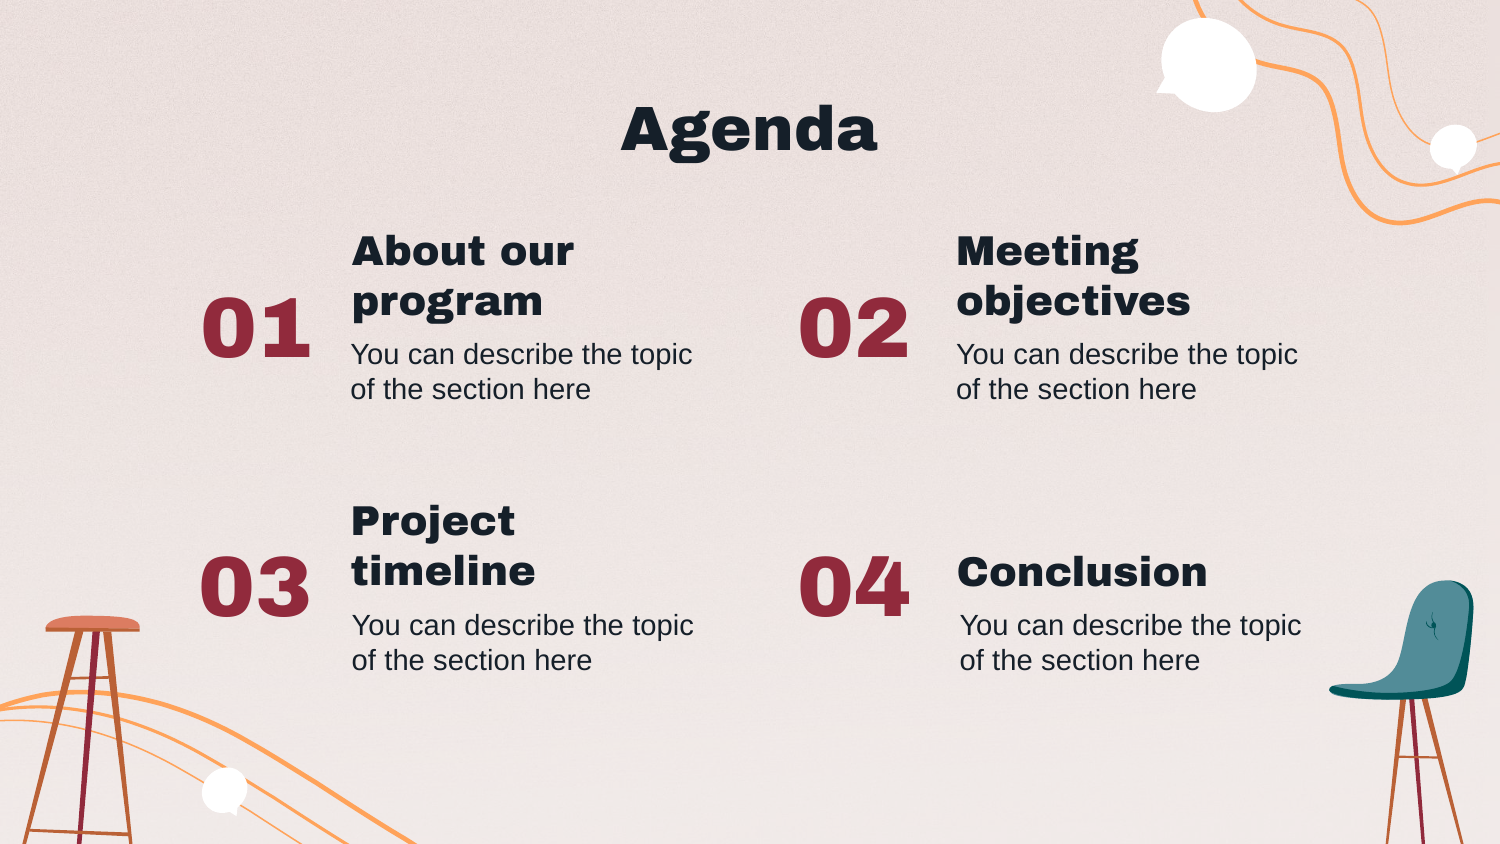

Agenda

About our program
Meeting objectives
01
02
You can describe the topic of the section here
You can describe the topic of the section here
Project timeline
03
# 04
Conclusion

You can describe the topic of the section here
You can describe the topic of the section here